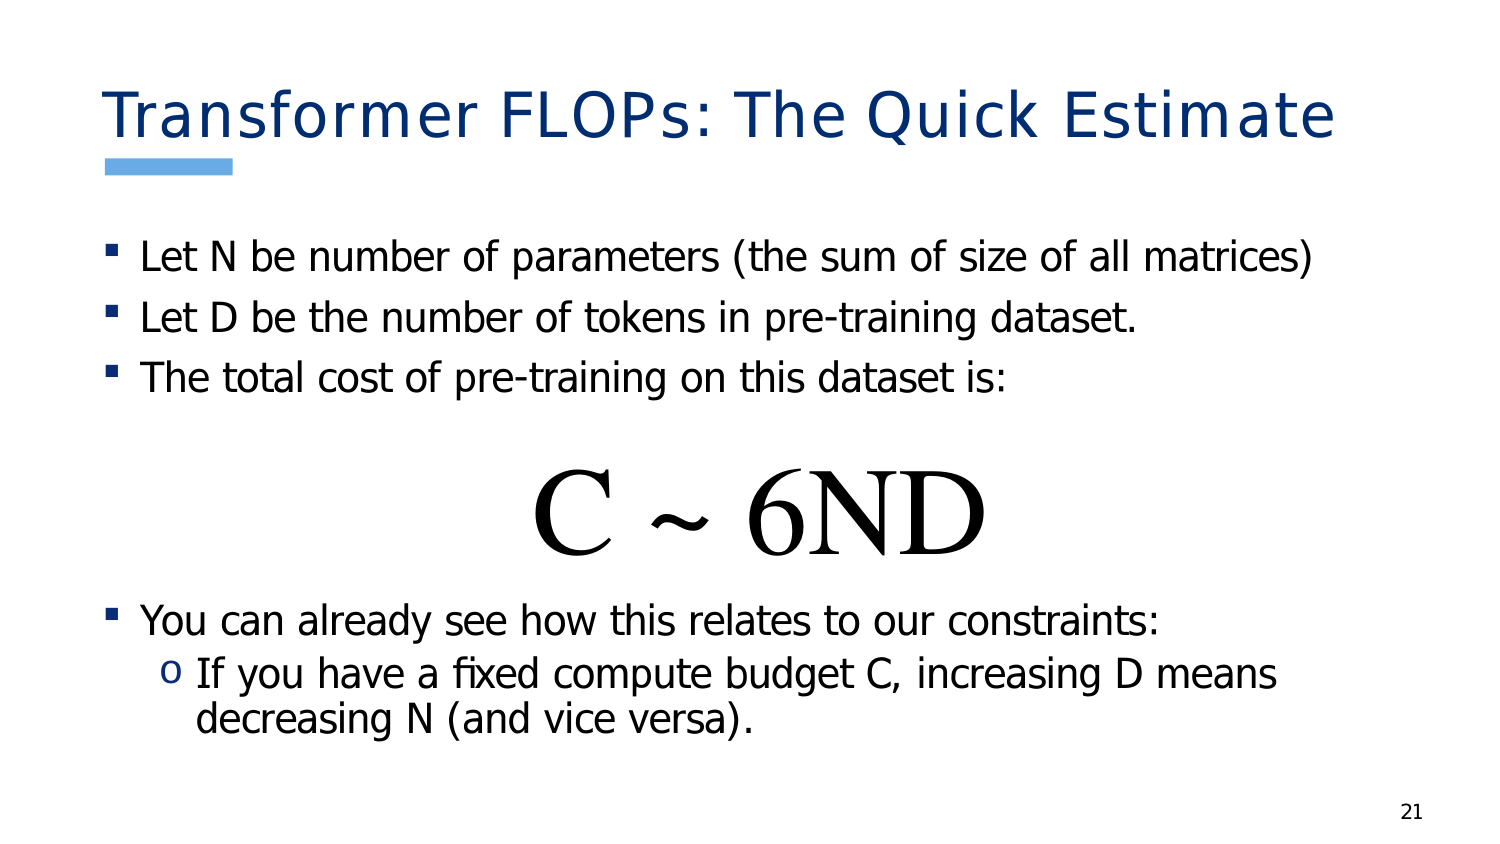

# Transformer FLOPs: The Quick Estimate
Let N be number of parameters (the sum of size of all matrices)
Let D be the number of tokens in pre-training dataset.
The total cost of pre-training on this dataset is:

You can already see how this relates to our constraints:
If you have a fixed compute budget C, increasing D means decreasing N (and vice versa).

C ~ 6ND